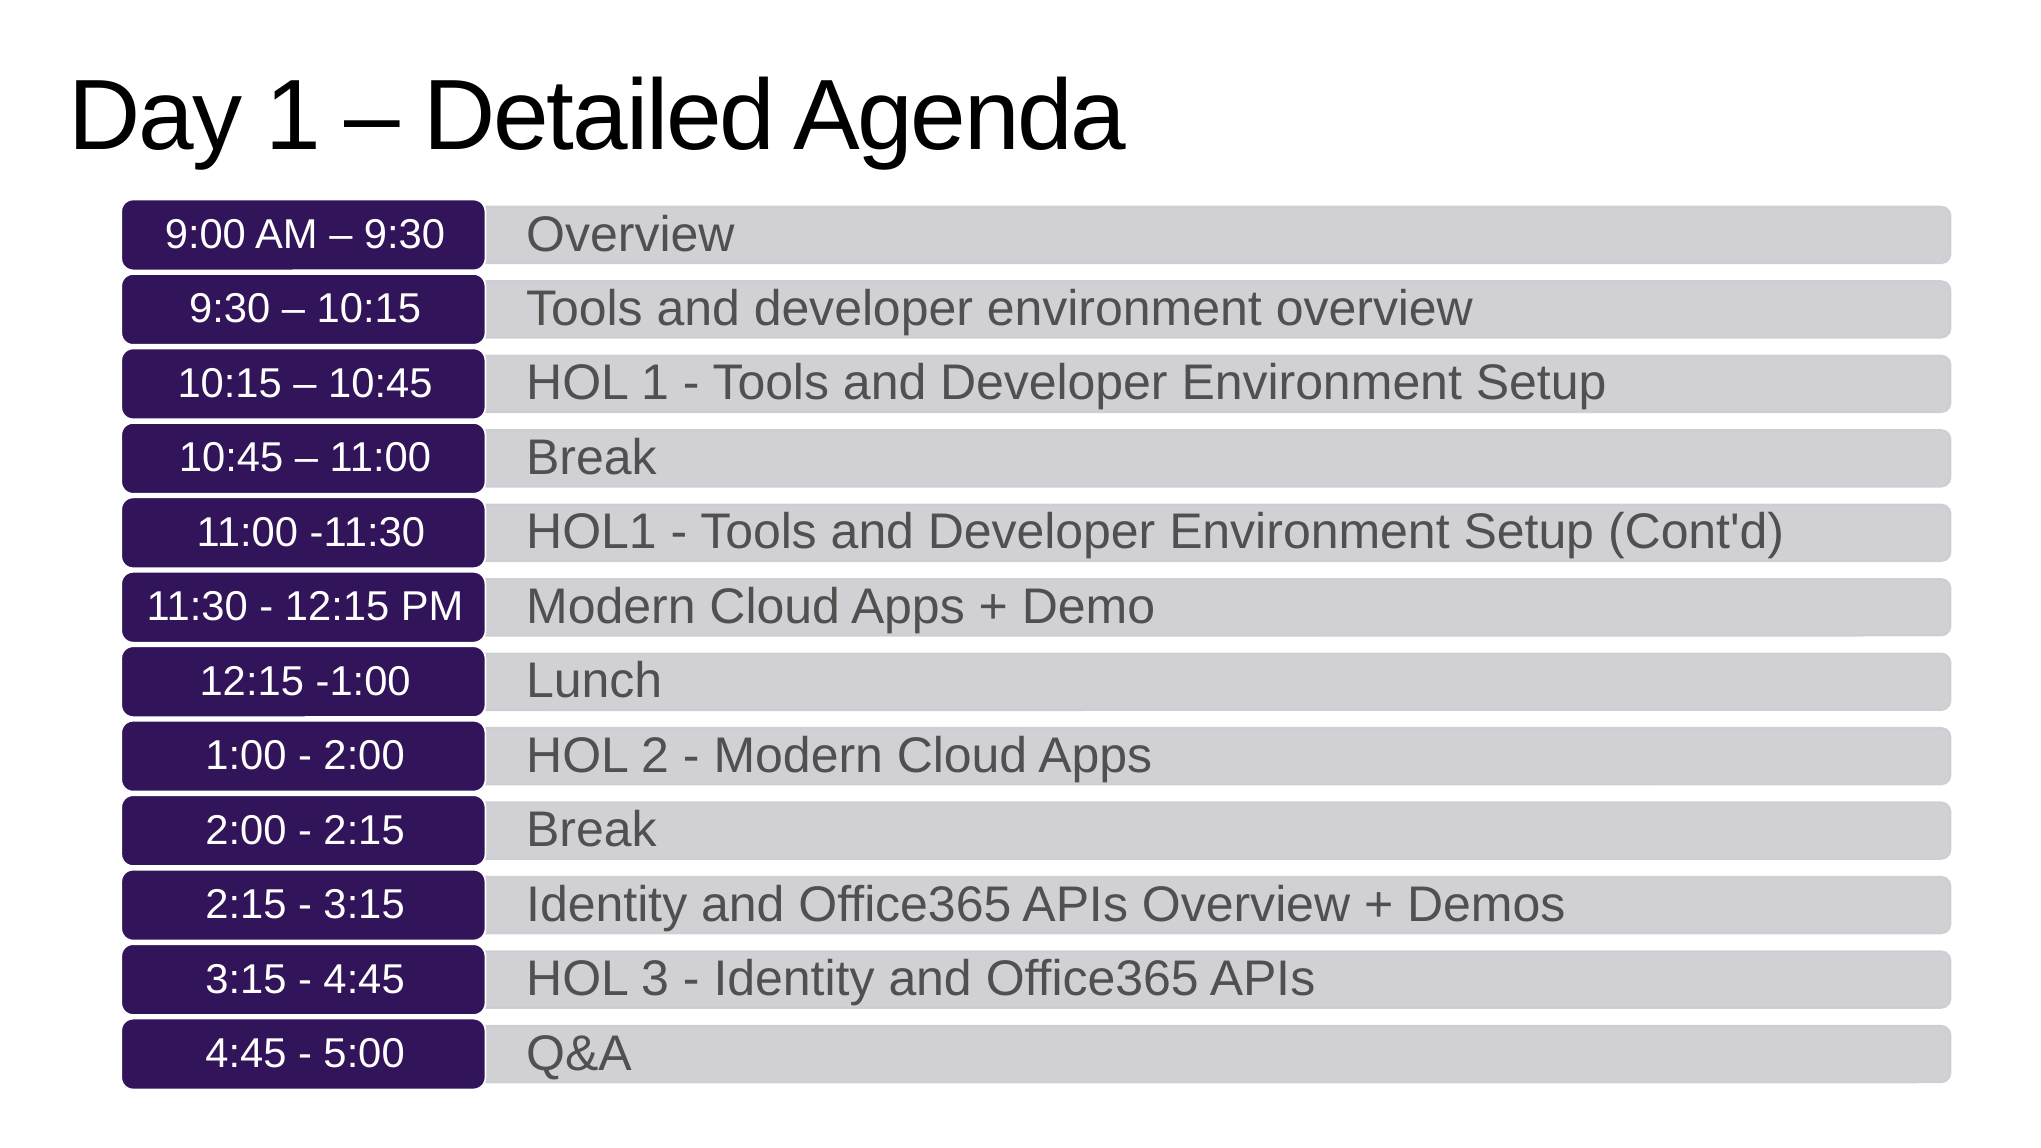

# Day 1 – Detailed Agenda
Overview
9:00 AM – 9:30
Tools and developer environment overview
9:30 – 10:15
HOL 1 - Tools and Developer Environment Setup
10:15 – 10:45
Break
10:45 – 11:00
HOL1 - Tools and Developer Environment Setup (Cont'd)
 11:00 -11:30
Modern Cloud Apps + Demo
11:30 - 12:15 PM
Lunch
12:15 -1:00
HOL 2 - Modern Cloud Apps
1:00 - 2:00
Break
2:00 - 2:15
Identity and Office365 APIs Overview + Demos
2:15 - 3:15
HOL 3 - Identity and Office365 APIs
3:15 - 4:45
Q&A
4:45 - 5:00